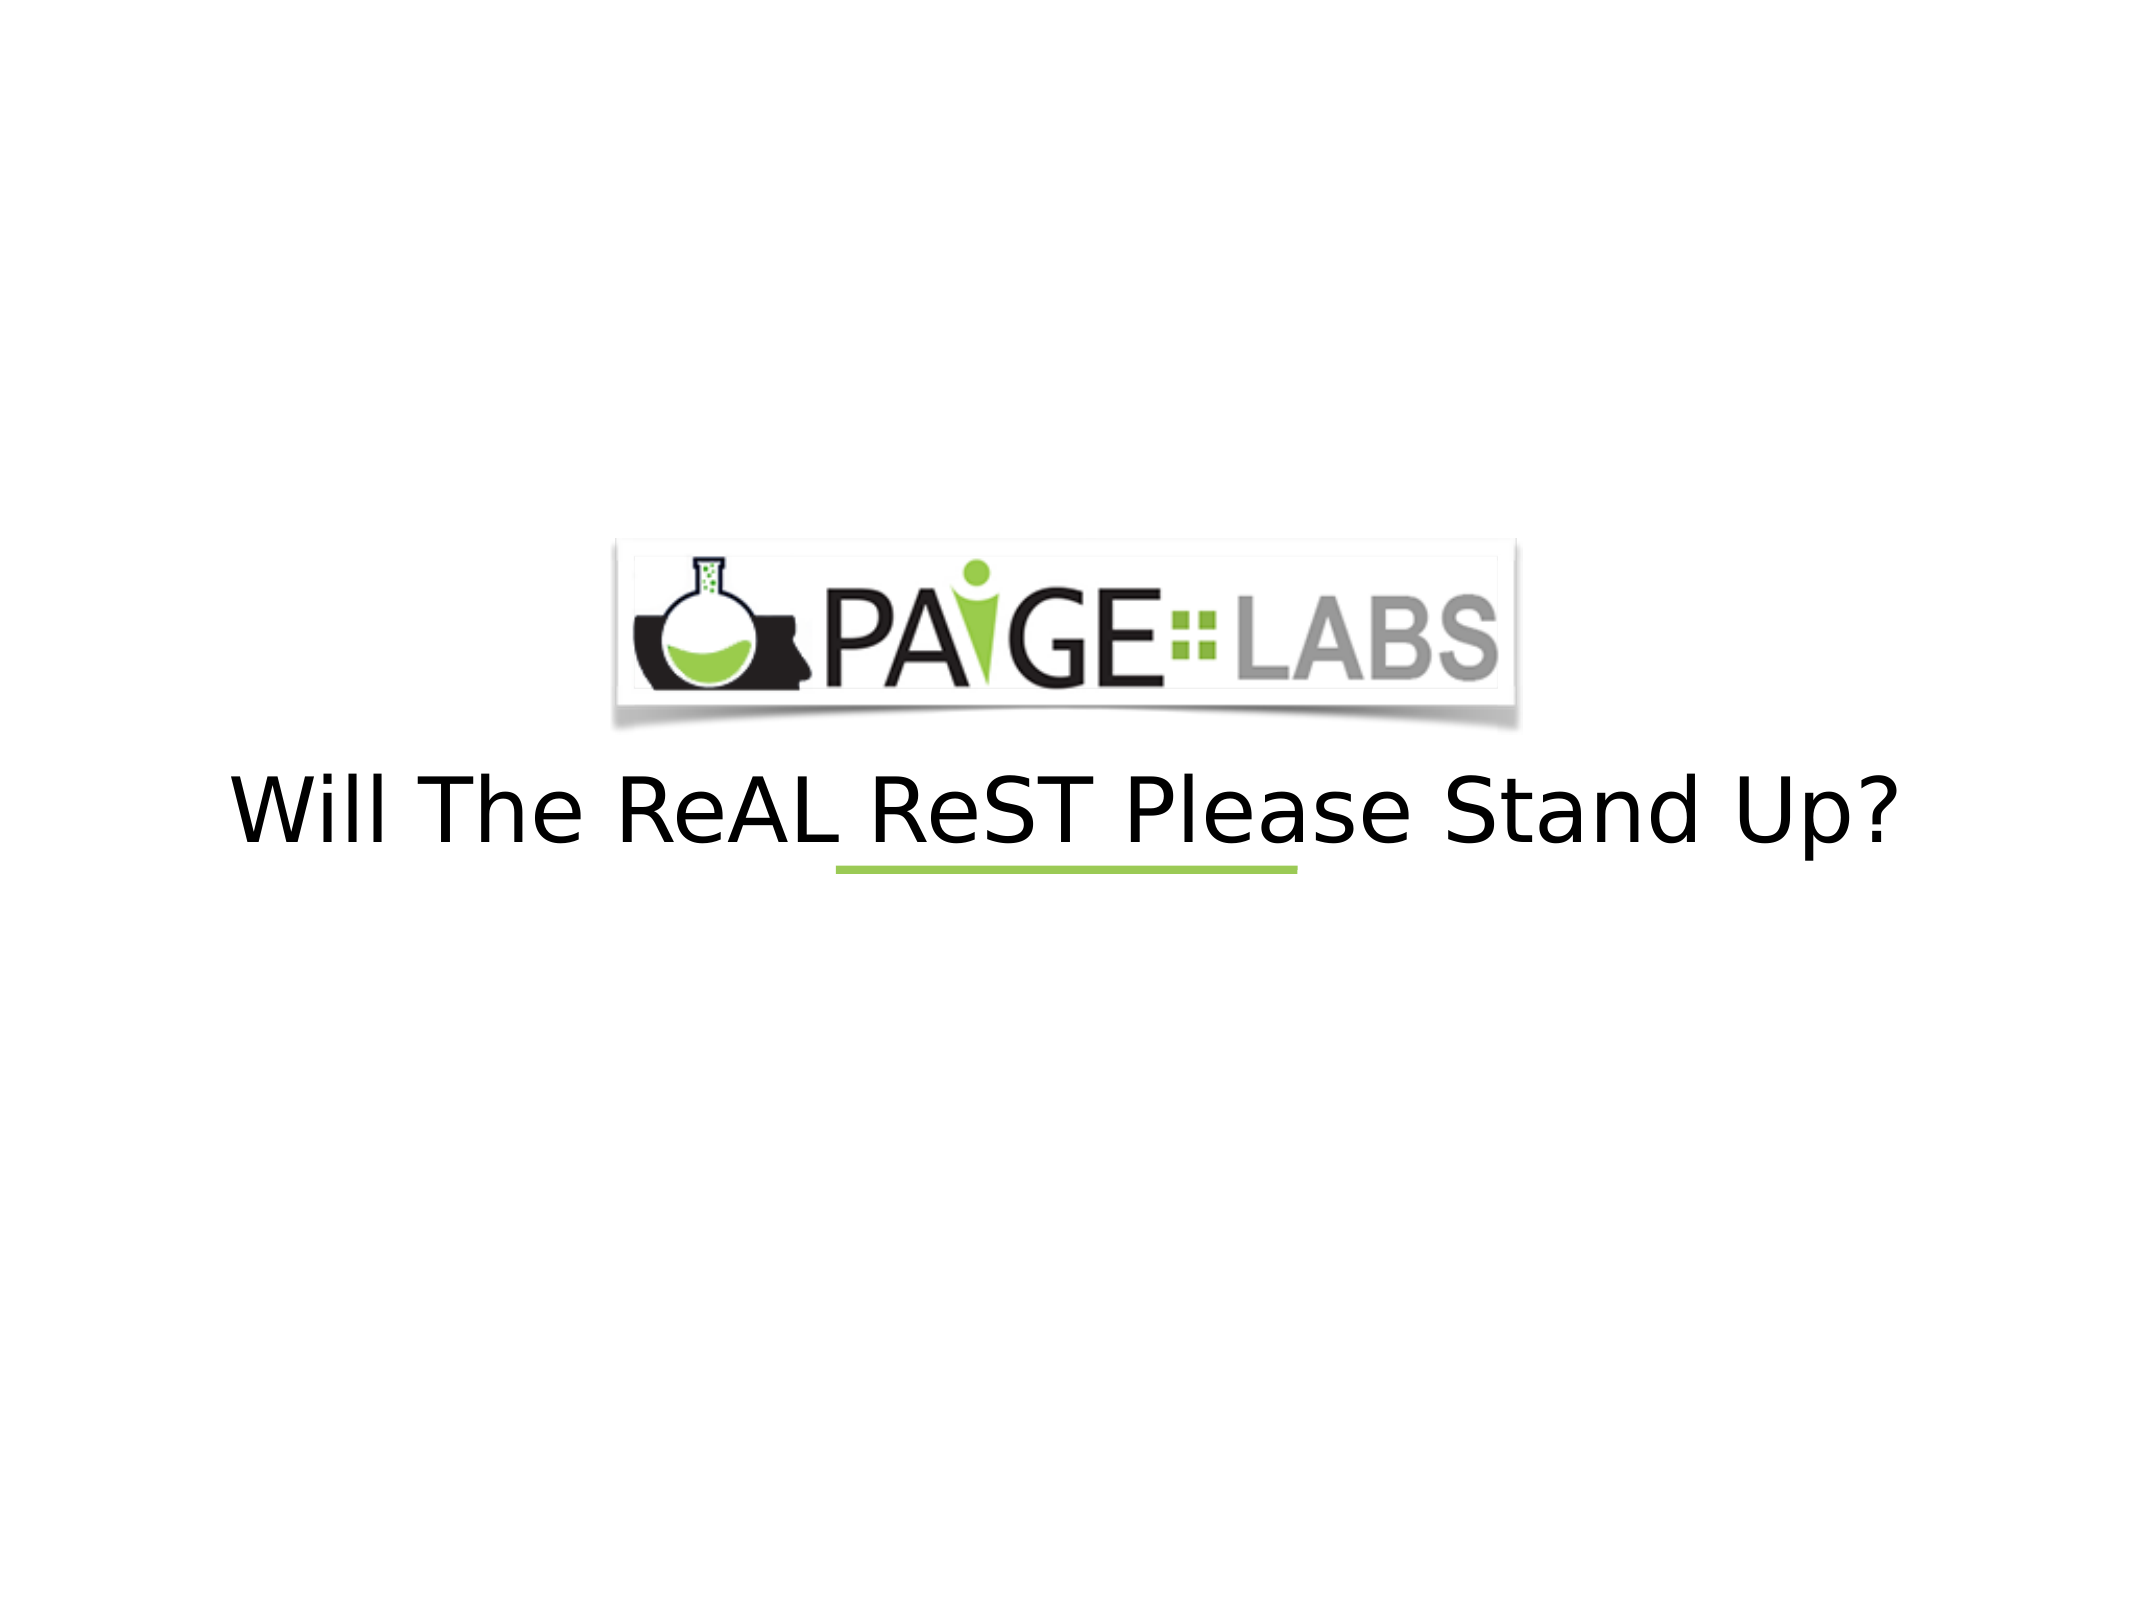

# Will The ReAL ReST Please Stand Up?